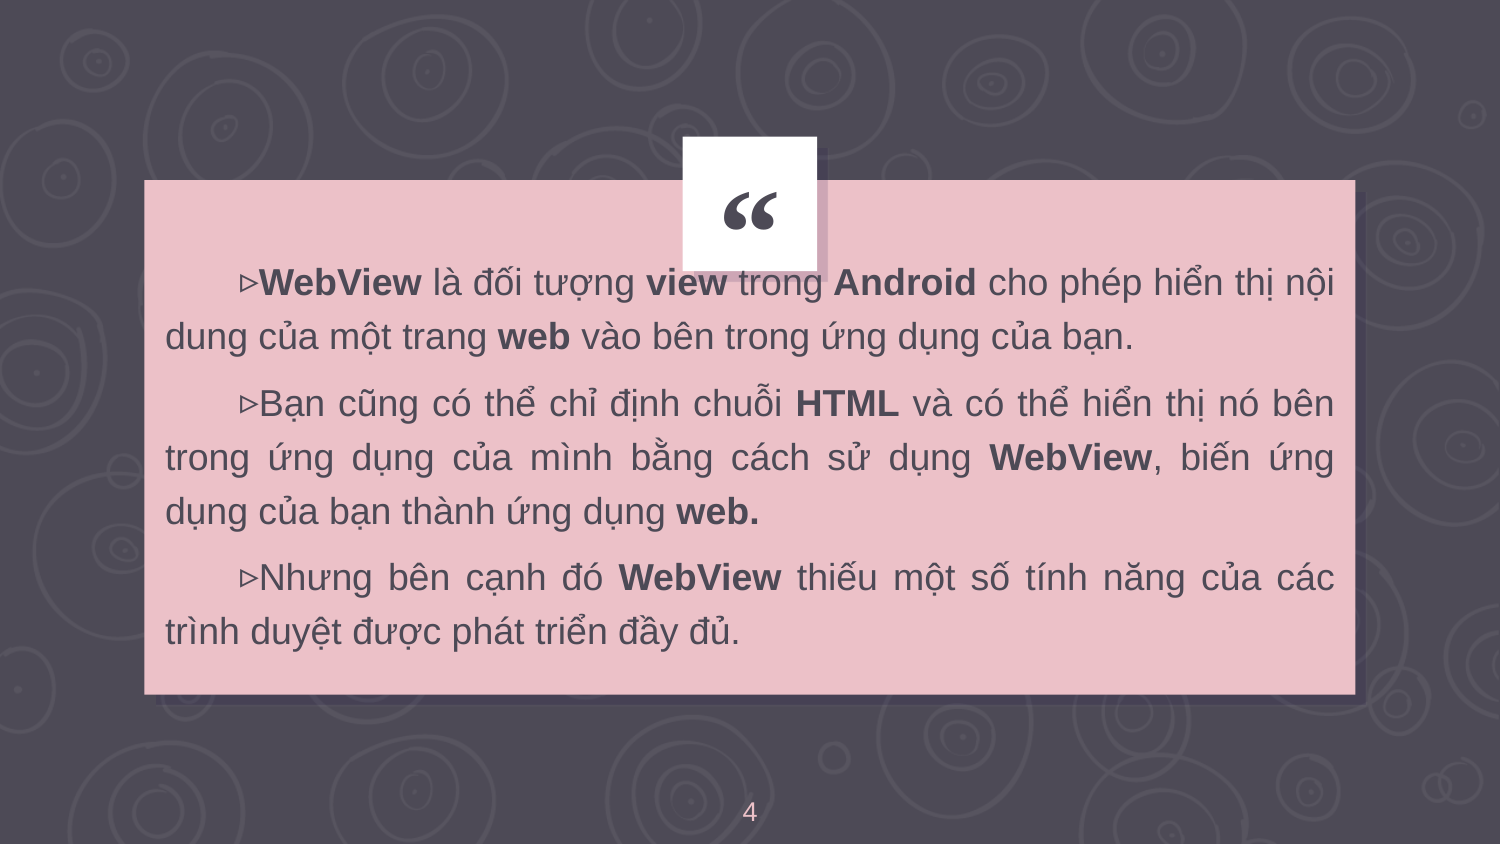

WebView là đối tượng view trong Android cho phép hiển thị nội dung của một trang web vào bên trong ứng dụng của bạn.
Bạn cũng có thể chỉ định chuỗi HTML và có thể hiển thị nó bên trong ứng dụng của mình bằng cách sử dụng WebView, biến ứng dụng của bạn thành ứng dụng web.
Nhưng bên cạnh đó WebView thiếu một số tính năng của các trình duyệt được phát triển đầy đủ.
4